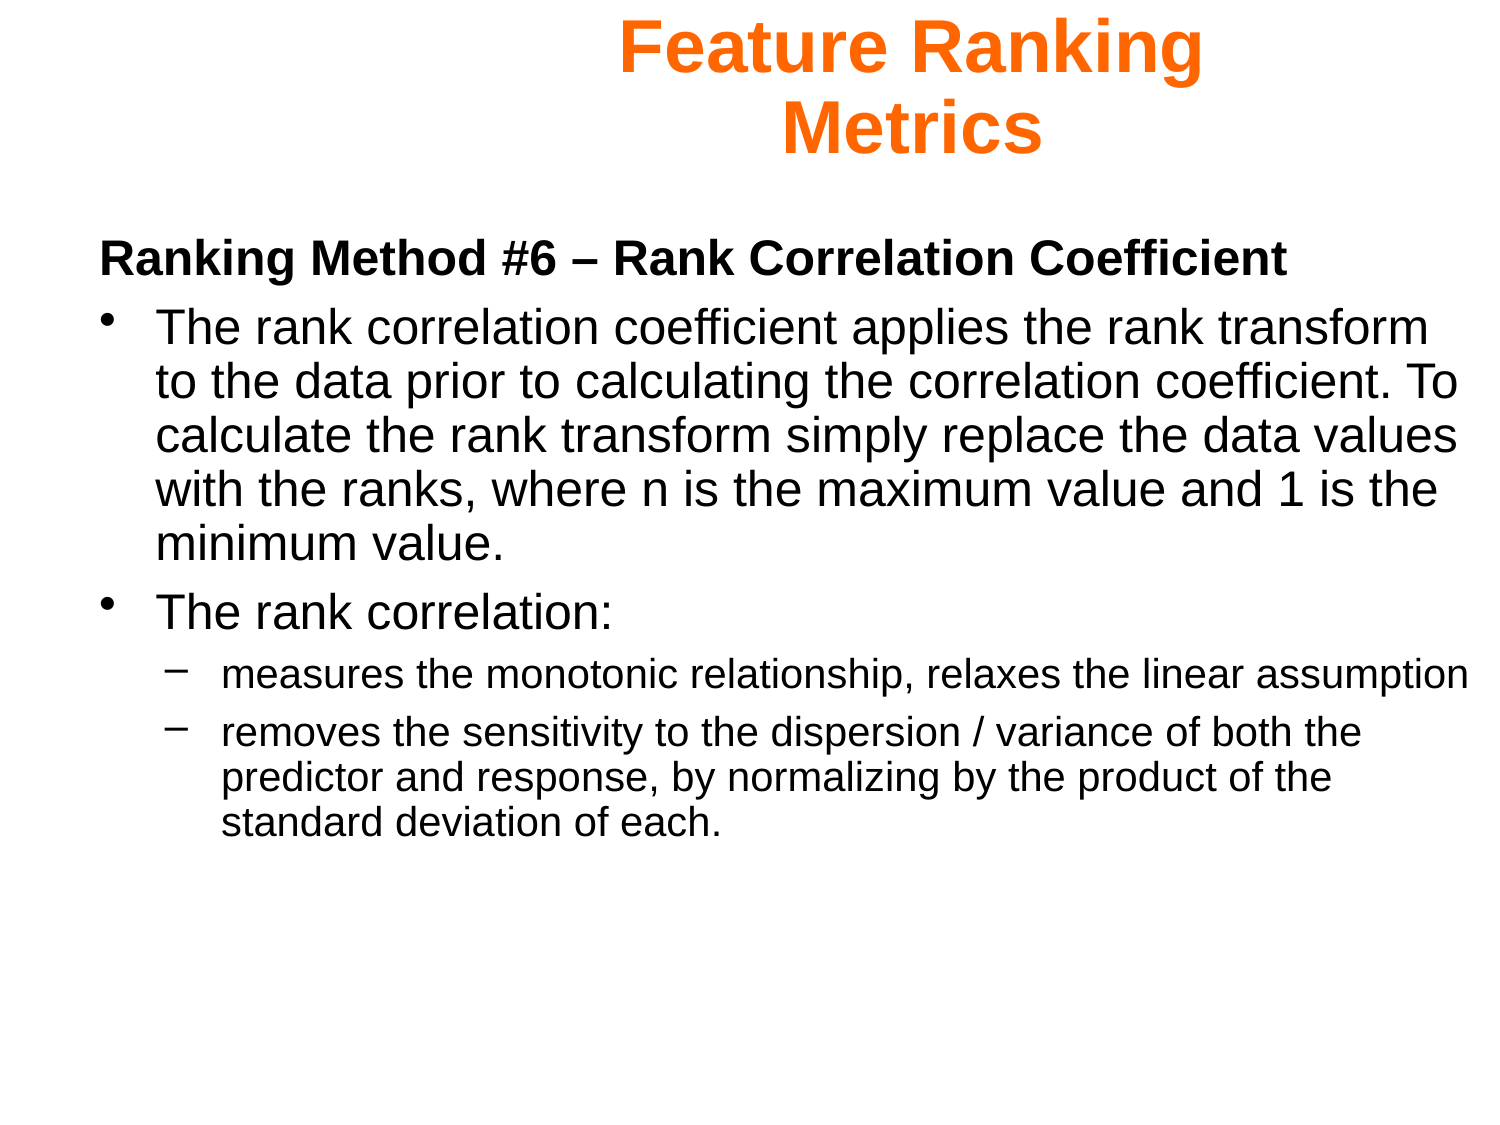

Feature Ranking Metrics
Ranking Method #6 – Rank Correlation Coefficient
The rank correlation coefficient applies the rank transform to the data prior to calculating the correlation coefficient. To calculate the rank transform simply replace the data values with the ranks, where n is the maximum value and 1 is the minimum value.
The rank correlation:
measures the monotonic relationship, relaxes the linear assumption
removes the sensitivity to the dispersion / variance of both the predictor and response, by normalizing by the product of the standard deviation of each.